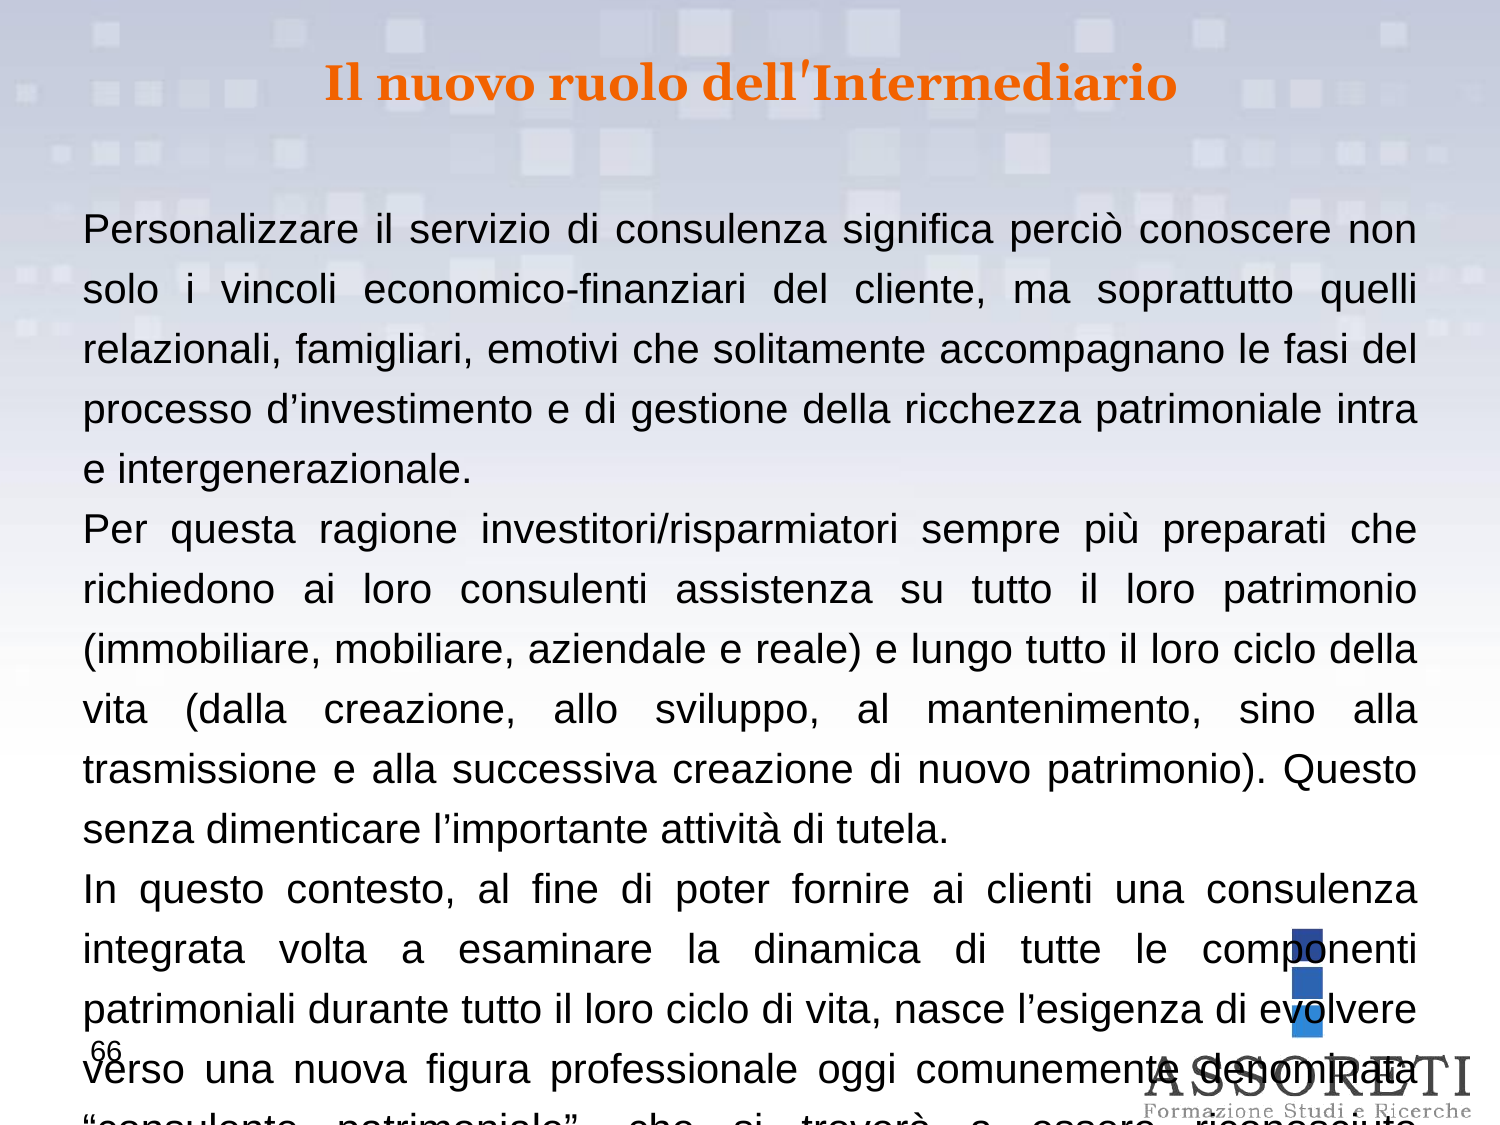

Il nuovo ruolo dell'Intermediario
Personalizzare il servizio di consulenza significa perciò conoscere non solo i vincoli economico-finanziari del cliente, ma soprattutto quelli relazionali, famigliari, emotivi che solitamente accompagnano le fasi del processo d’investimento e di gestione della ricchezza patrimoniale intra e intergenerazionale.
Per questa ragione investitori/risparmiatori sempre più preparati che richiedono ai loro consulenti assistenza su tutto il loro patrimonio (immobiliare, mobiliare, aziendale e reale) e lungo tutto il loro ciclo della vita (dalla creazione, allo sviluppo, al mantenimento, sino alla trasmissione e alla successiva creazione di nuovo patrimonio). Questo senza dimenticare l’importante attività di tutela.
In questo contesto, al fine di poter fornire ai clienti una consulenza integrata volta a esaminare la dinamica di tutte le componenti patrimoniali durante tutto il loro ciclo di vita, nasce l’esigenza di evolvere verso una nuova figura professionale oggi comunemente denominata “consulente patrimoniale”, che si troverà a essere riconosciuto progressivamente come un vero e proprio esperto in materia di gestione del patrimonio familiare e aziendale.
66